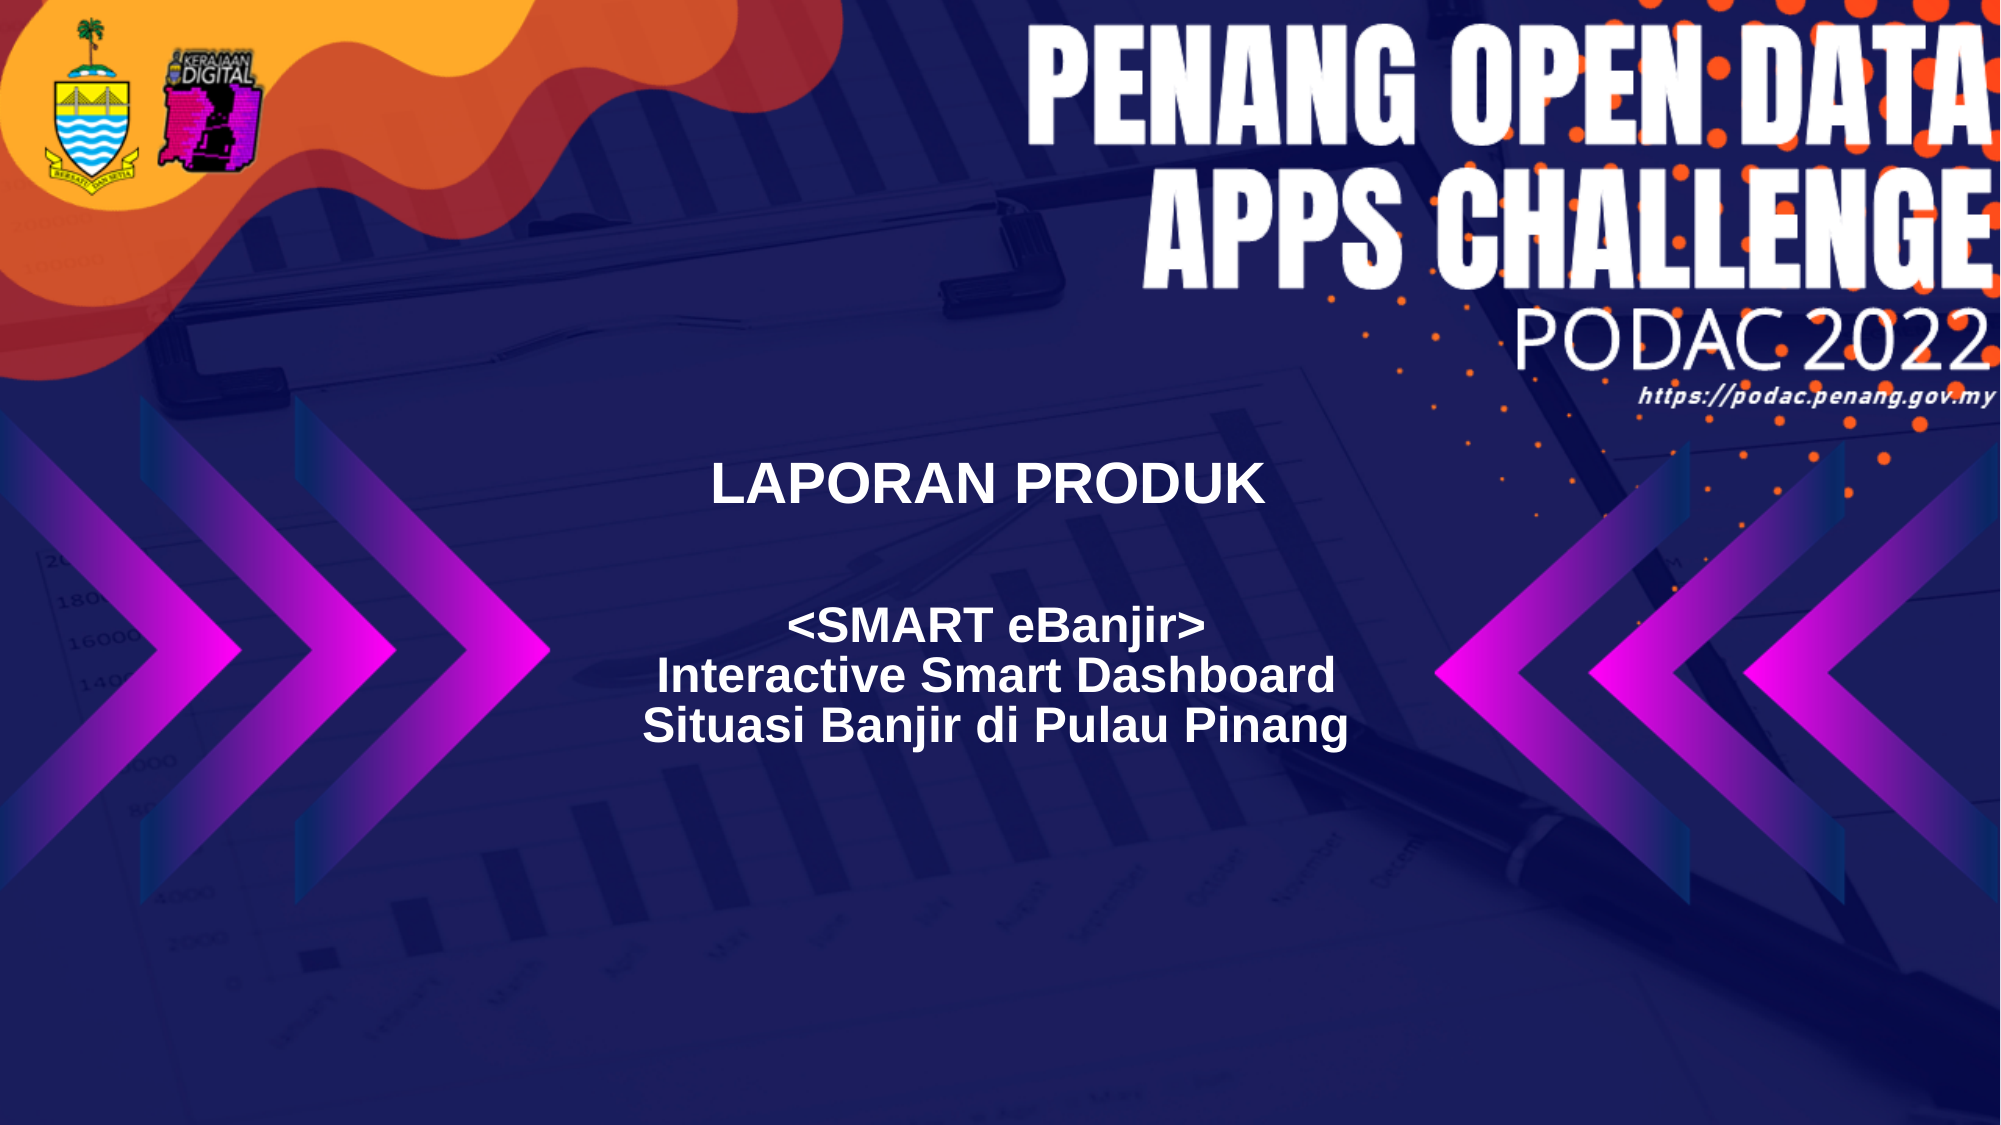

LAPORAN PRODUK
<SMART eBanjir>
Interactive Smart Dashboard
Situasi Banjir di Pulau Pinang